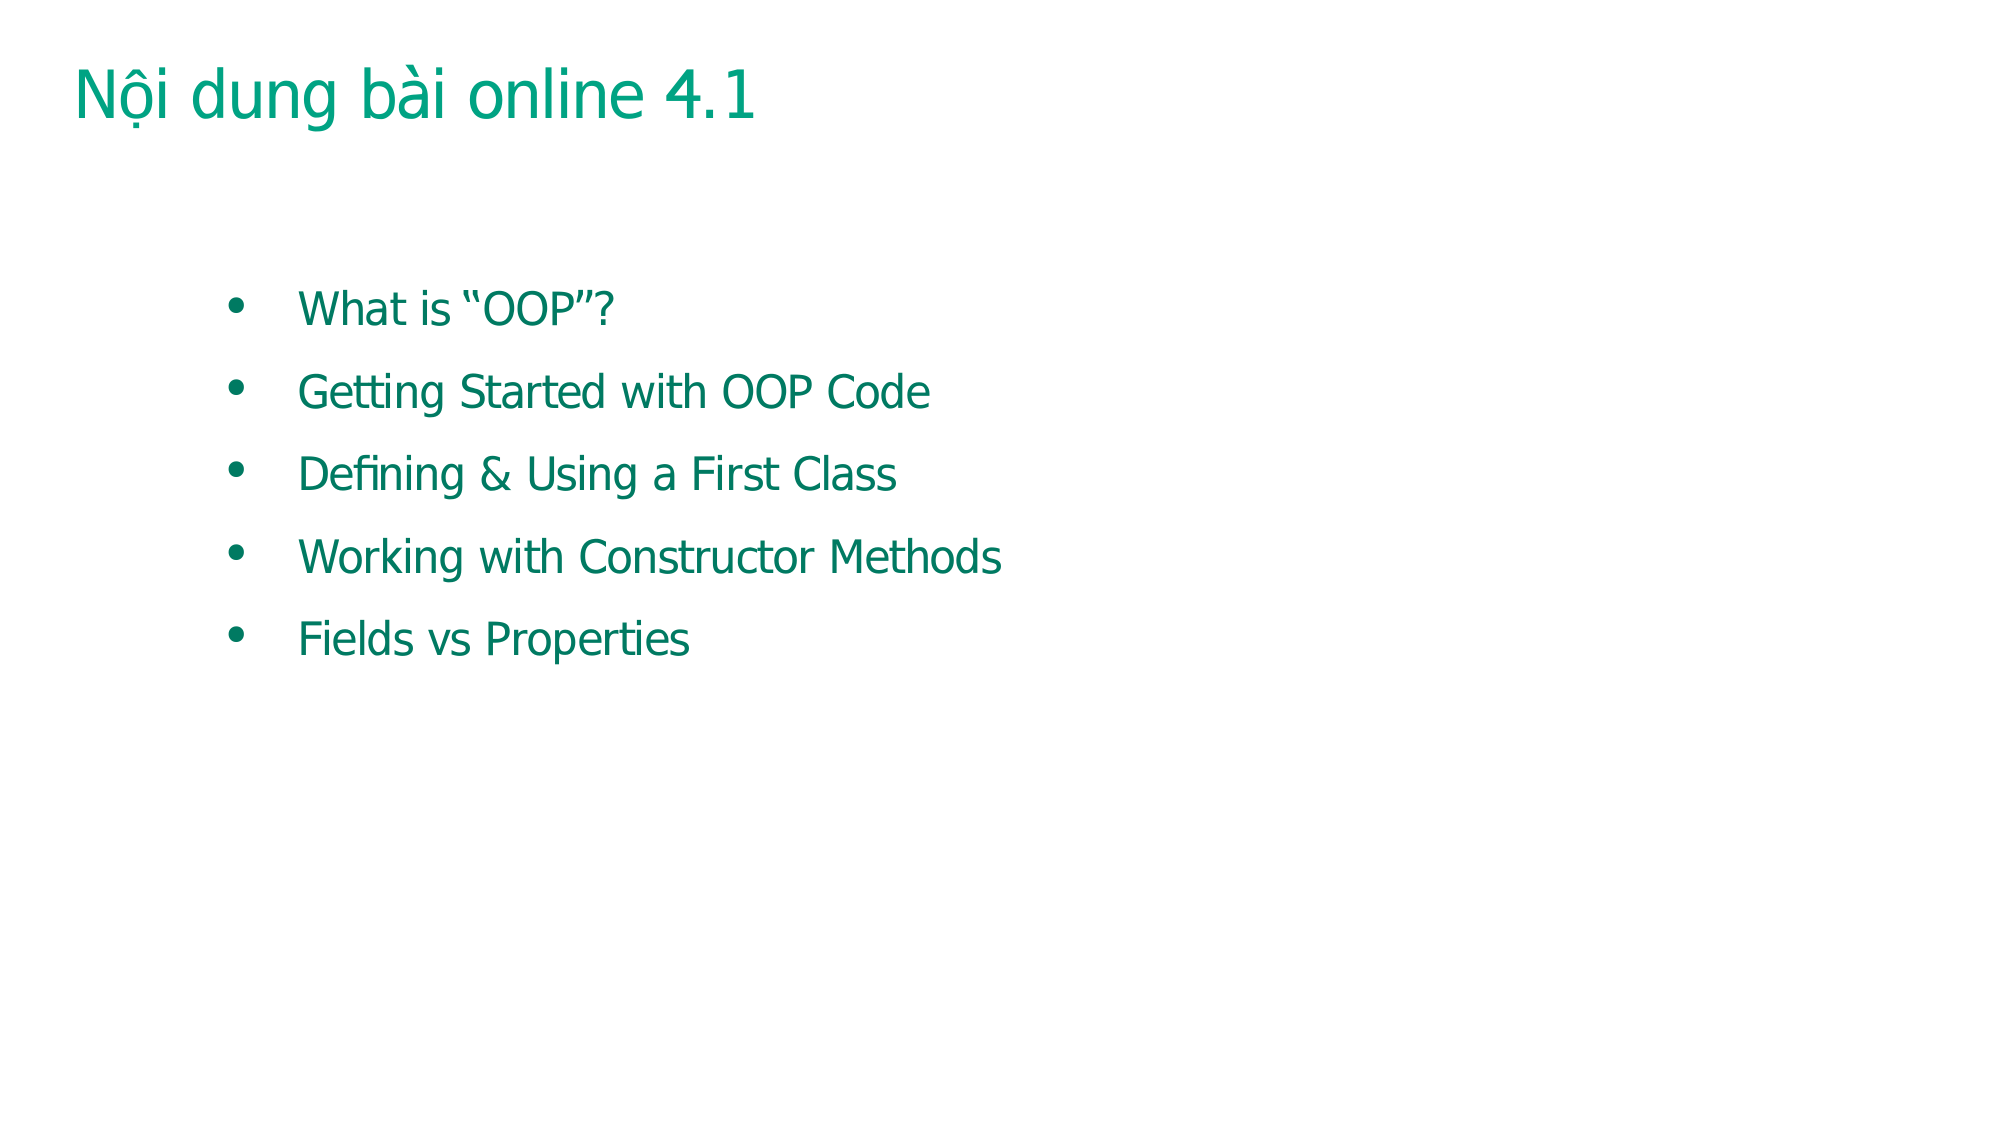

# Nội dung bài online 4.1
What is “OOP”?
Getting Started with OOP Code
Defining & Using a First Class
Working with Constructor Methods
Fields vs Properties